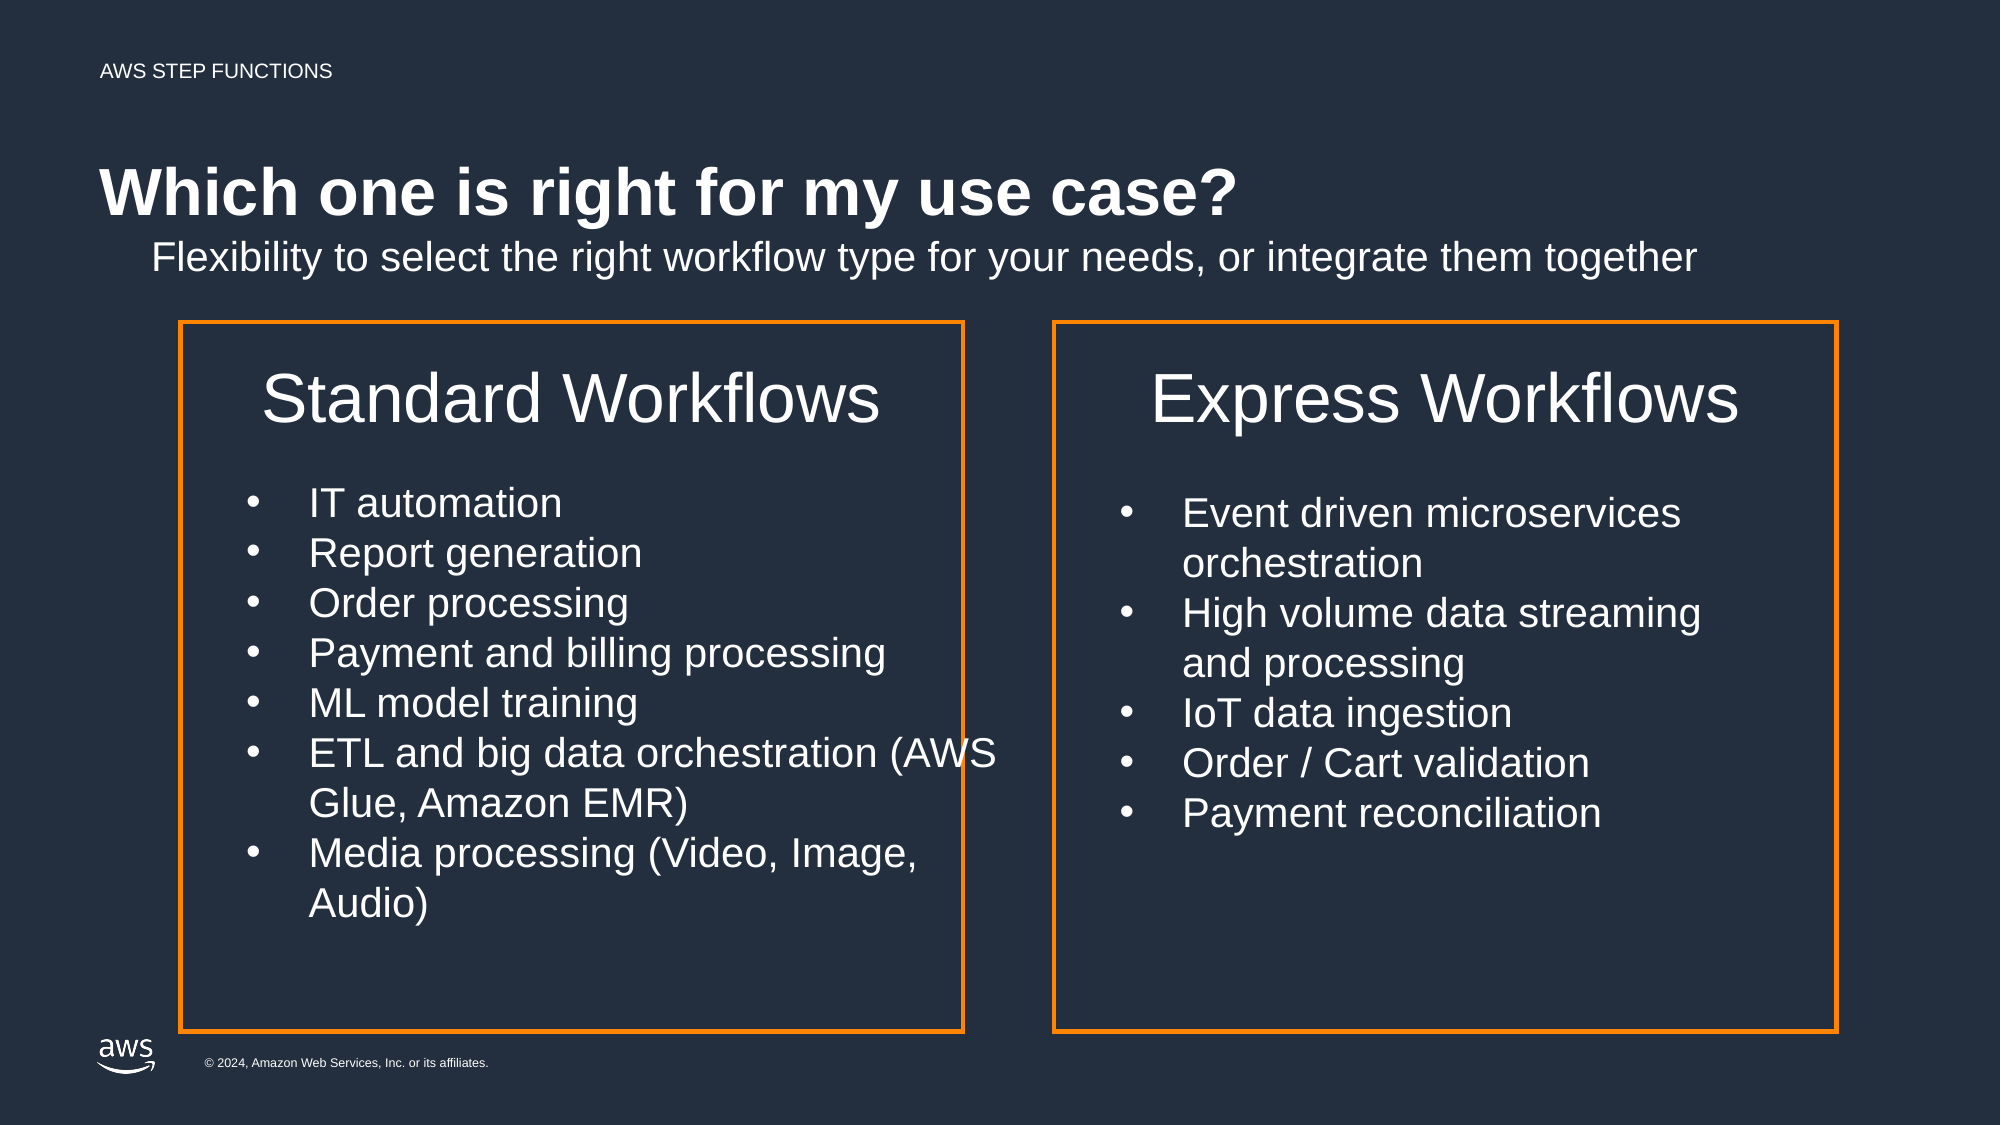

# Which one is right for my use case?
Flexibility to select the right workflow type for your needs, or integrate them together

Standard Workflows
Express Workflows
IT automation
Report generation
Order processing
Payment and billing processing
ML model training
ETL and big data orchestration (AWS Glue, Amazon EMR)
Media processing (Video, Image, Audio)

Event driven microservices orchestration
High volume data streaming and processing
IoT data ingestion
Order / Cart validation
Payment reconciliation